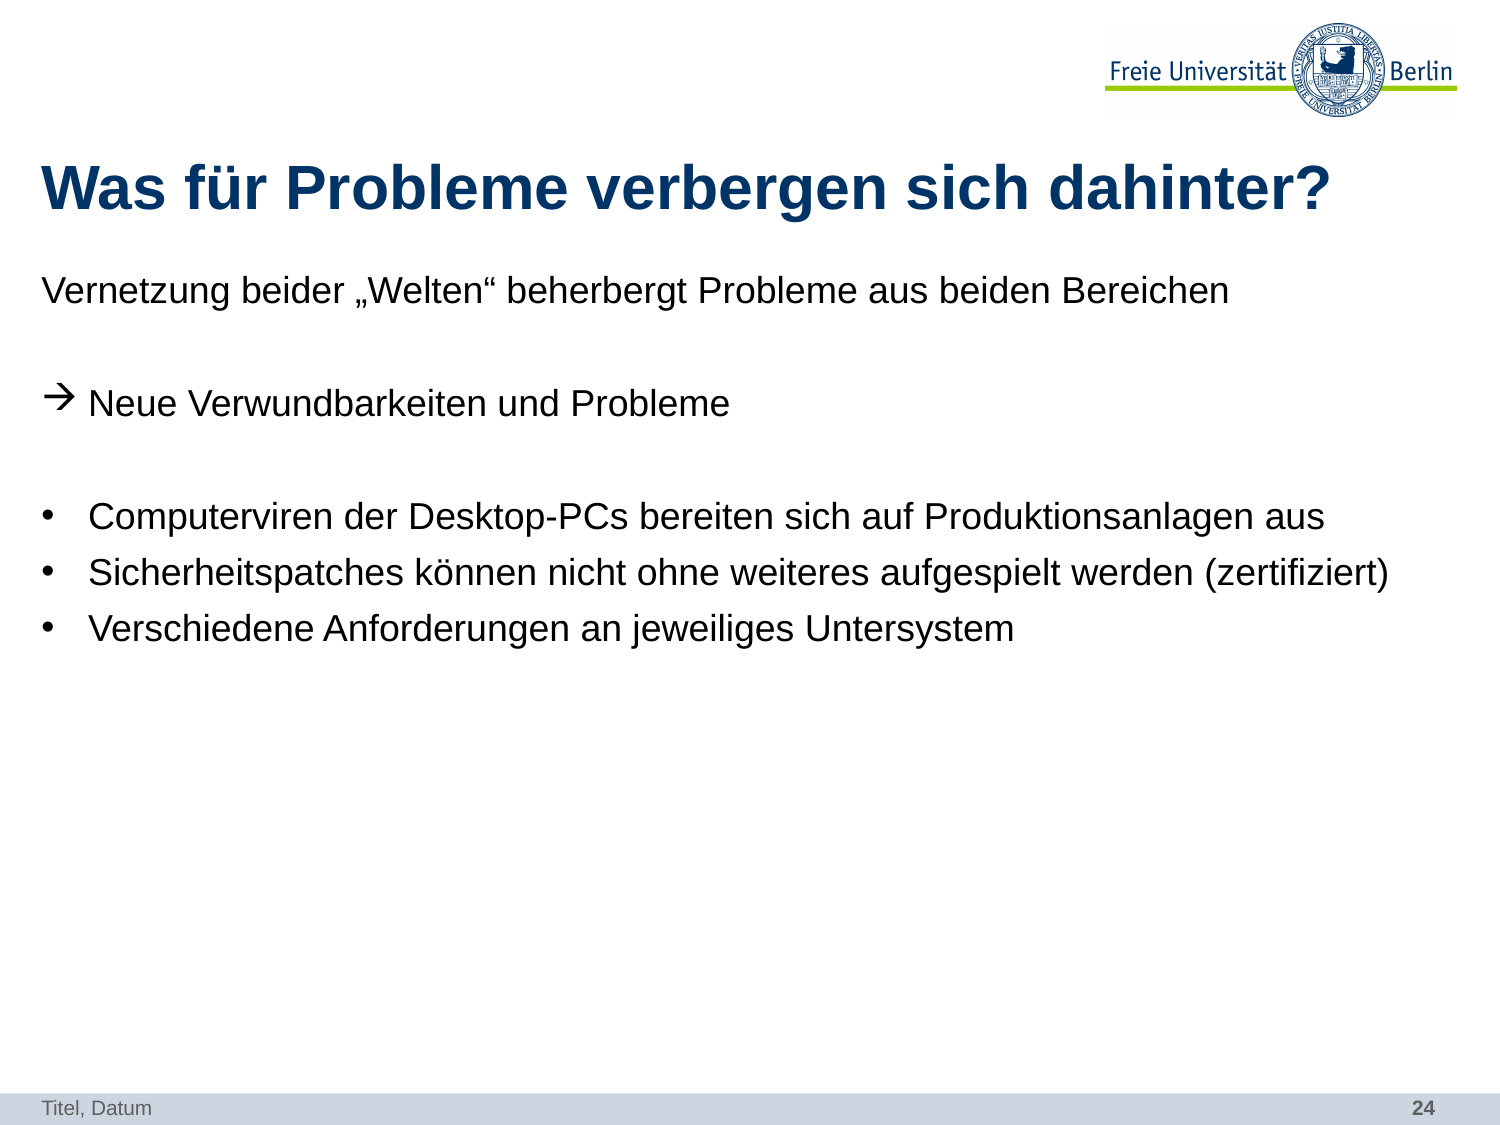

# Was für Probleme verbergen sich dahinter?
Vernetzung beider „Welten“ beherbergt Probleme aus beiden Bereichen

Neue Verwundbarkeiten und Probleme

Computerviren der Desktop-PCs bereiten sich auf Produktionsanlagen aus
Sicherheitspatches können nicht ohne weiteres aufgespielt werden (zertifiziert)
Verschiedene Anforderungen an jeweiliges Untersystem

Titel, Datum